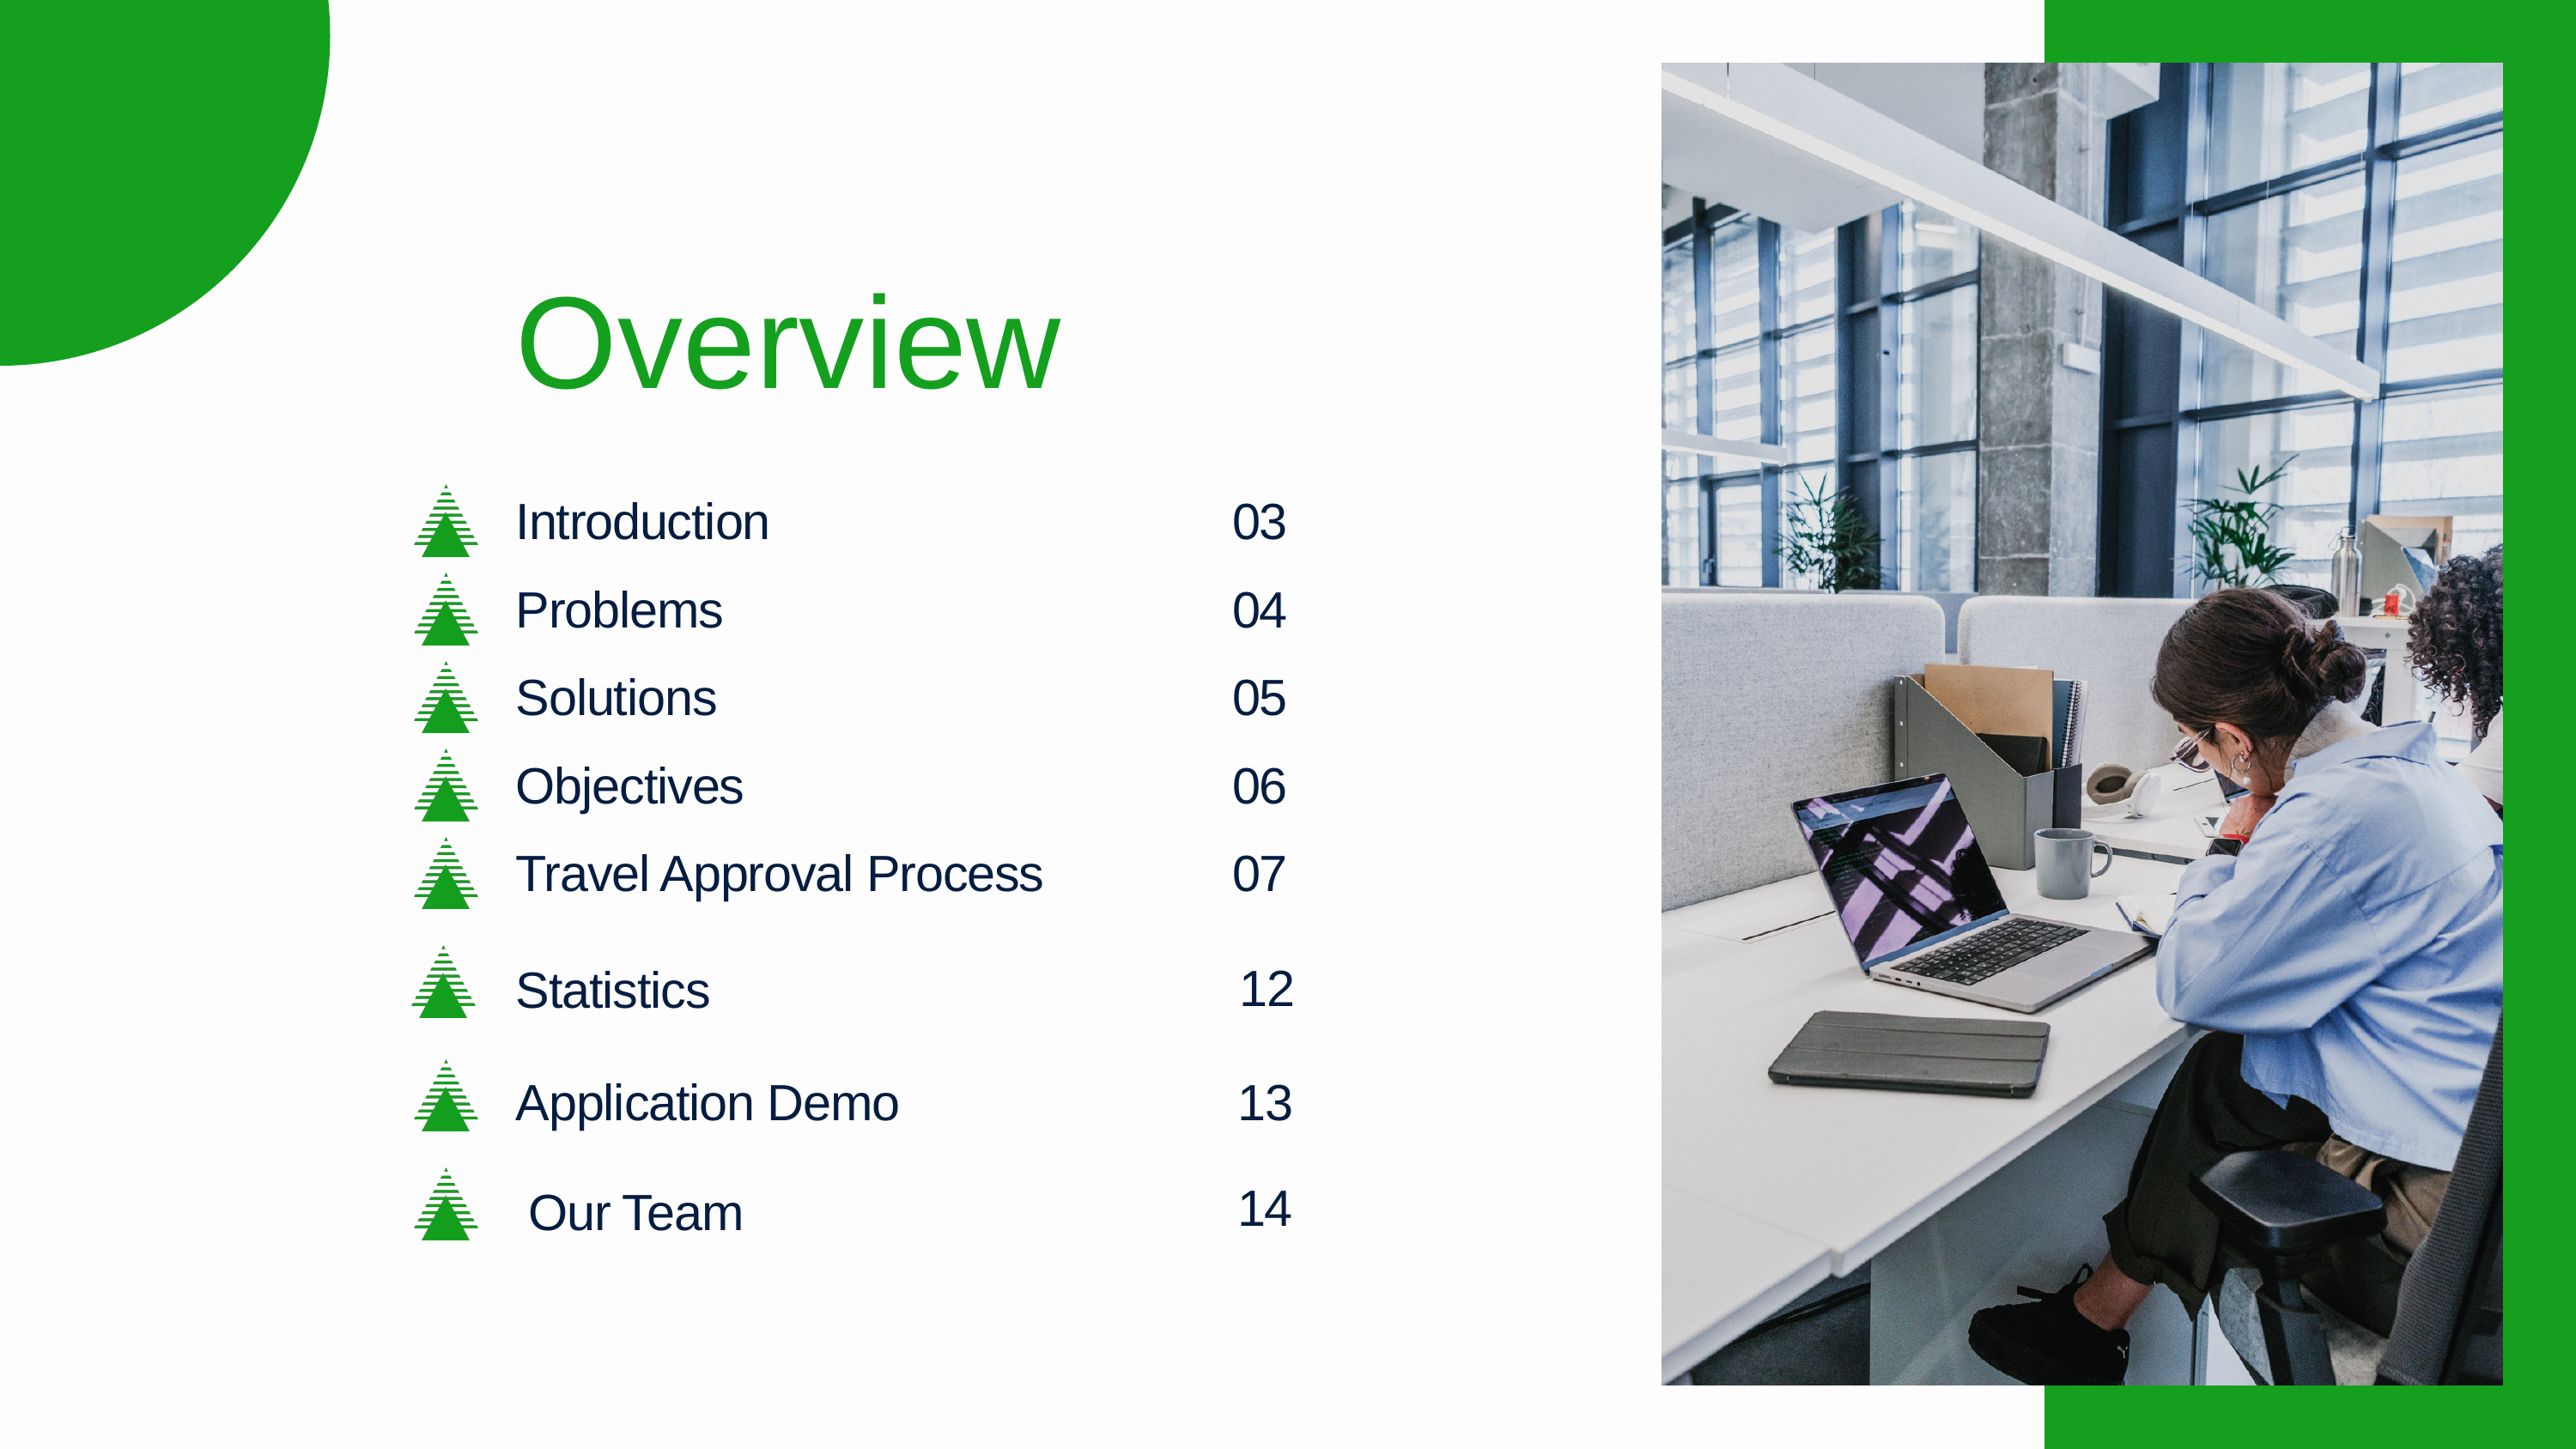

Overview
Introduction
03

Problems
04

Solutions
05

Objectives
06

Travel Approval Process
07

12
Statistics

Application Demo
13

14
Our Team